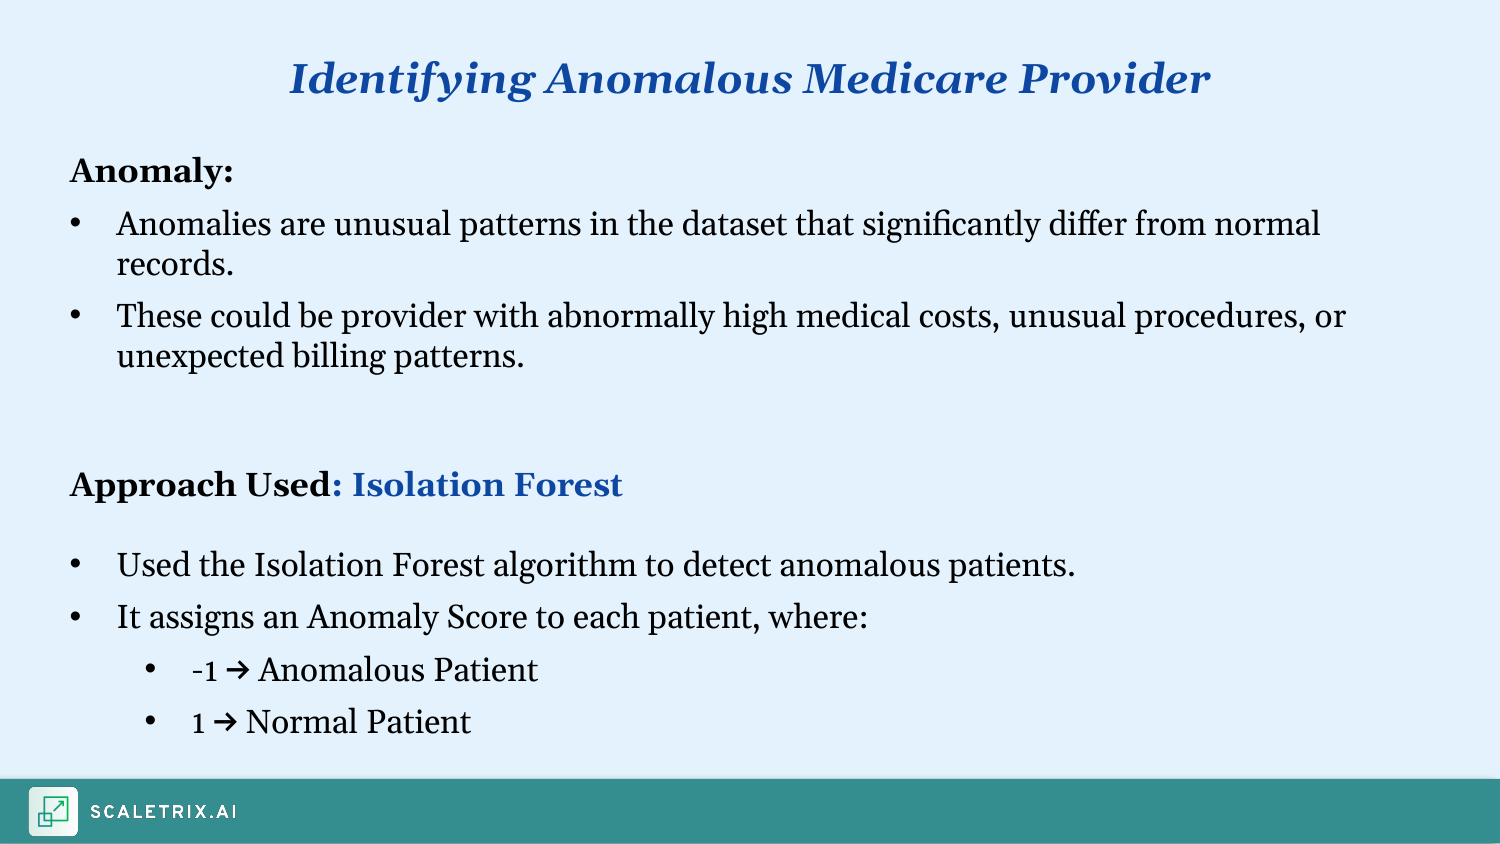

Identifying Anomalous Medicare Provider
Anomaly:
Anomalies are unusual patterns in the dataset that significantly differ from normal records.
These could be provider with abnormally high medical costs, unusual procedures, or unexpected billing patterns.
Approach Used: Isolation Forest

Used the Isolation Forest algorithm to detect anomalous patients.
It assigns an Anomaly Score to each patient, where:
-1 → Anomalous Patient
1 → Normal Patient